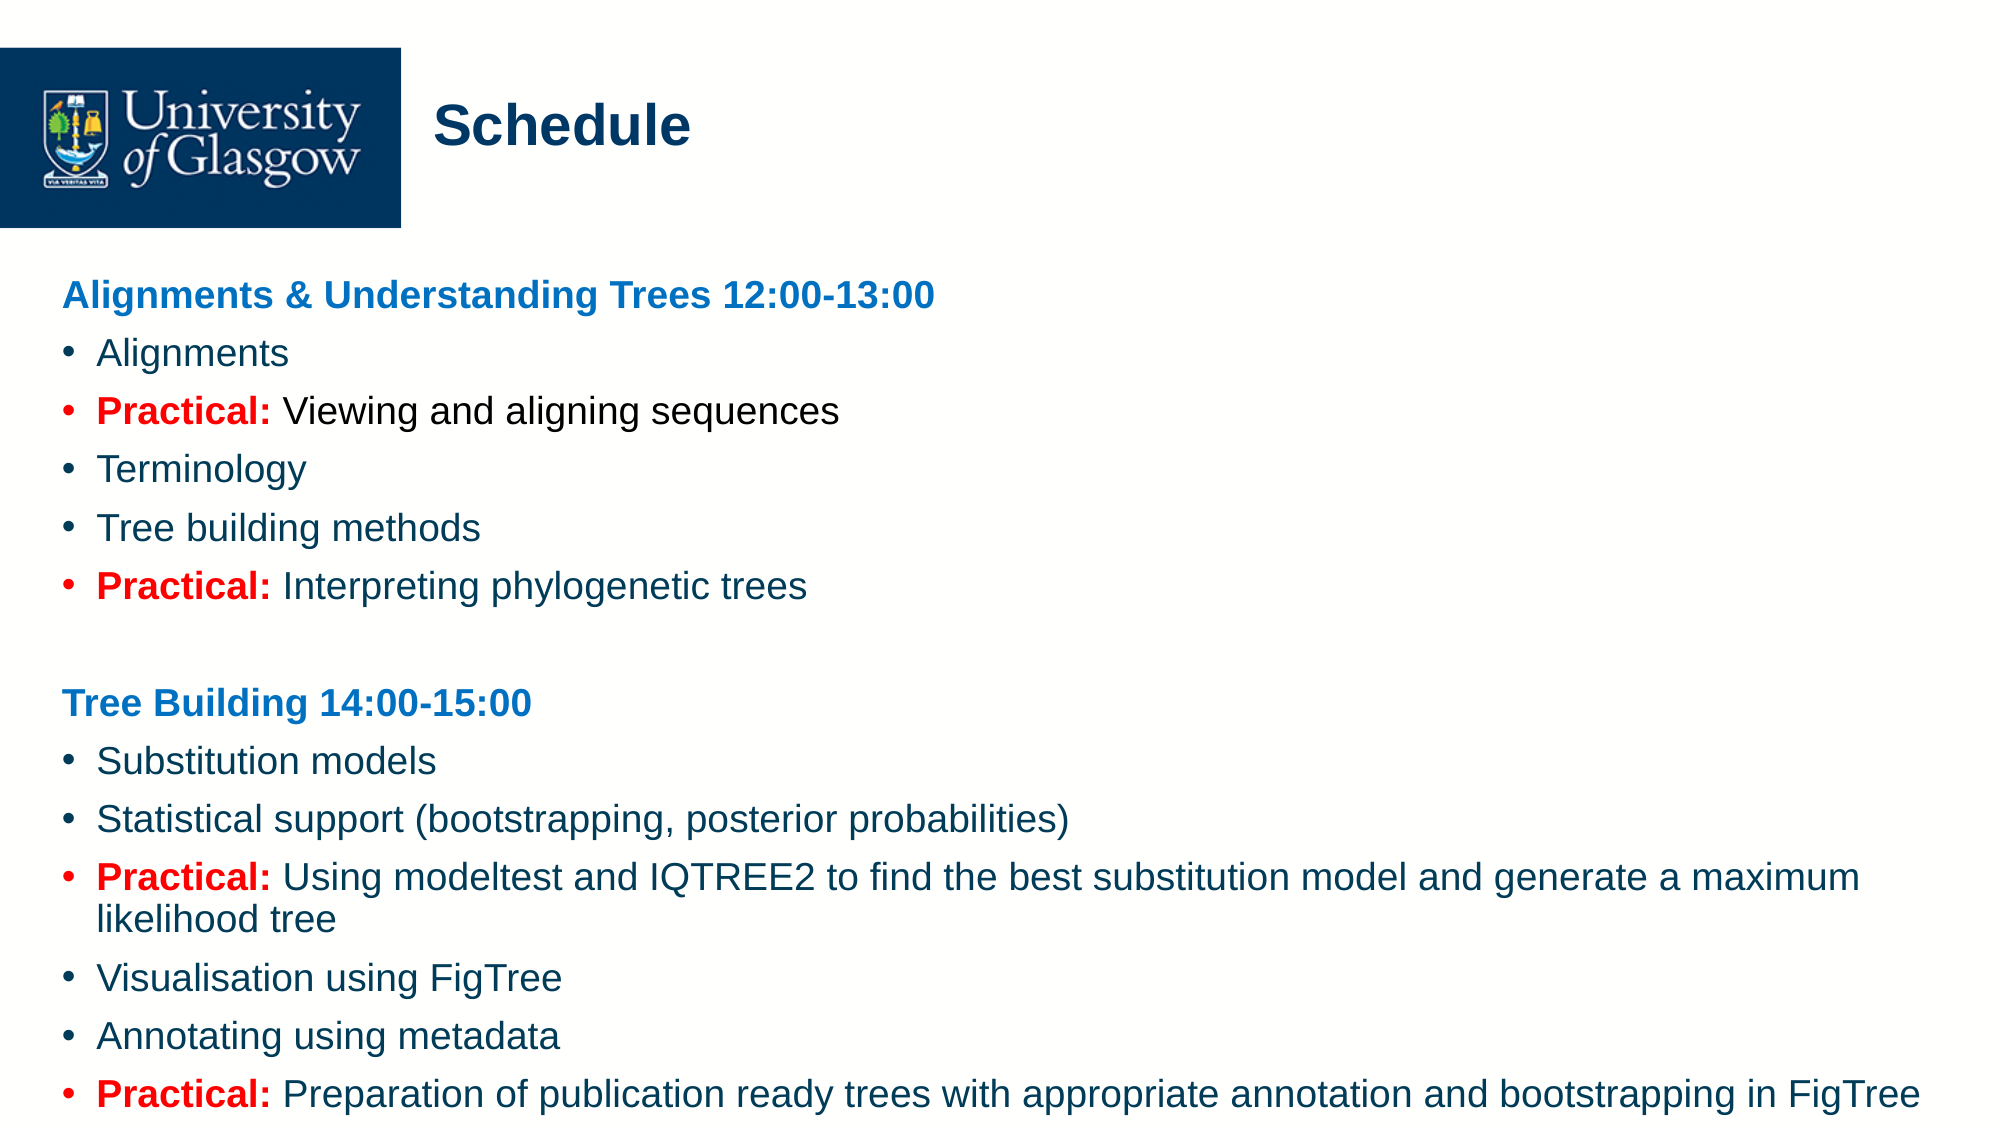

# Schedule
Alignments & Understanding Trees 12:00-13:00
Alignments
Practical: Viewing and aligning sequences
Terminology
Tree building methods
Practical: Interpreting phylogenetic trees

Tree Building 14:00-15:00
Substitution models
Statistical support (bootstrapping, posterior probabilities)
Practical: Using modeltest and IQTREE2 to find the best substitution model and generate a maximum likelihood tree
Visualisation using FigTree
Annotating using metadata
Practical: Preparation of publication ready trees with appropriate annotation and bootstrapping in FigTree